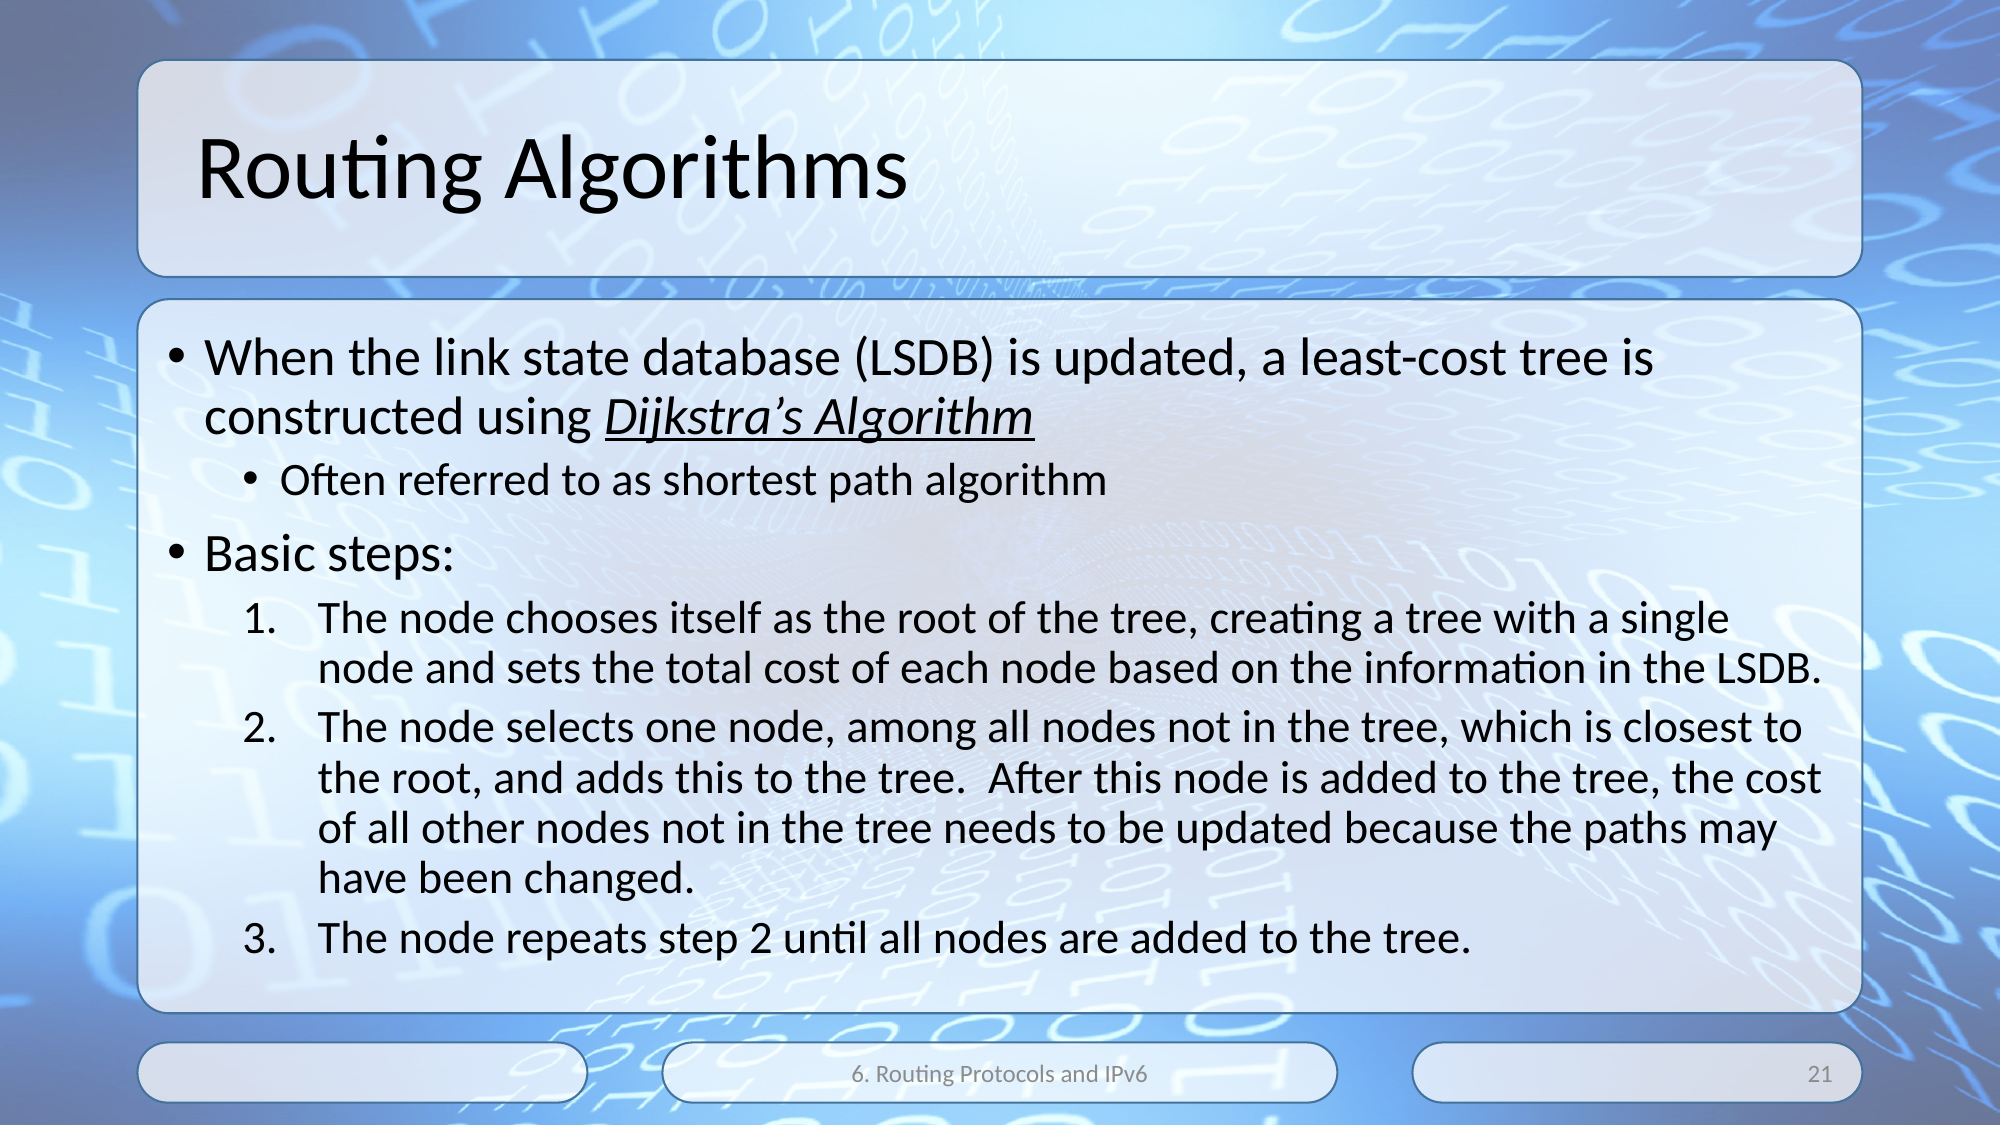

# Routing Algorithms
When the link state database (LSDB) is updated, a least-cost tree is constructed using Dijkstra’s Algorithm
Often referred to as shortest path algorithm
Basic steps:
The node chooses itself as the root of the tree, creating a tree with a single node and sets the total cost of each node based on the information in the LSDB.
The node selects one node, among all nodes not in the tree, which is closest to the root, and adds this to the tree.  After this node is added to the tree, the cost of all other nodes not in the tree needs to be updated because the paths may have been changed.
The node repeats step 2 until all nodes are added to the tree.
6. Routing Protocols and IPv6
21